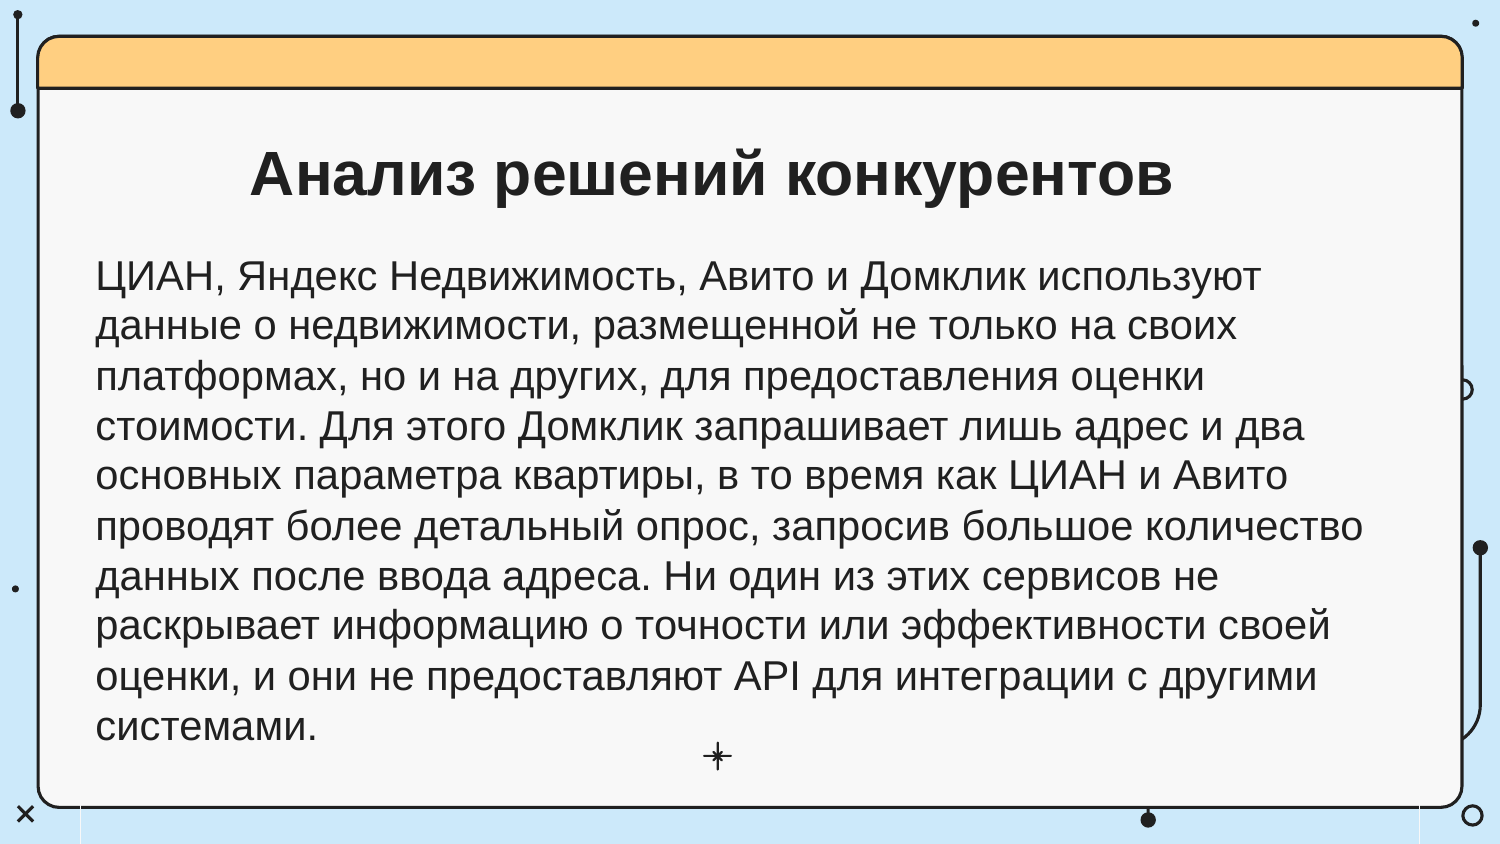

# Анализ решений конкурентов
ЦИАН, Яндекс Недвижимость, Авито и Домклик используют данные о недвижимости, размещенной не только на своих платформах, но и на других, для предоставления оценки стоимости. Для этого Домклик запрашивает лишь адрес и два основных параметра квартиры, в то время как ЦИАН и Авито проводят более детальный опрос, запросив большое количество данных после ввода адреса. Ни один из этих сервисов не раскрывает информацию о точности или эффективности своей оценки, и они не предоставляют API для интеграции с другими системами.